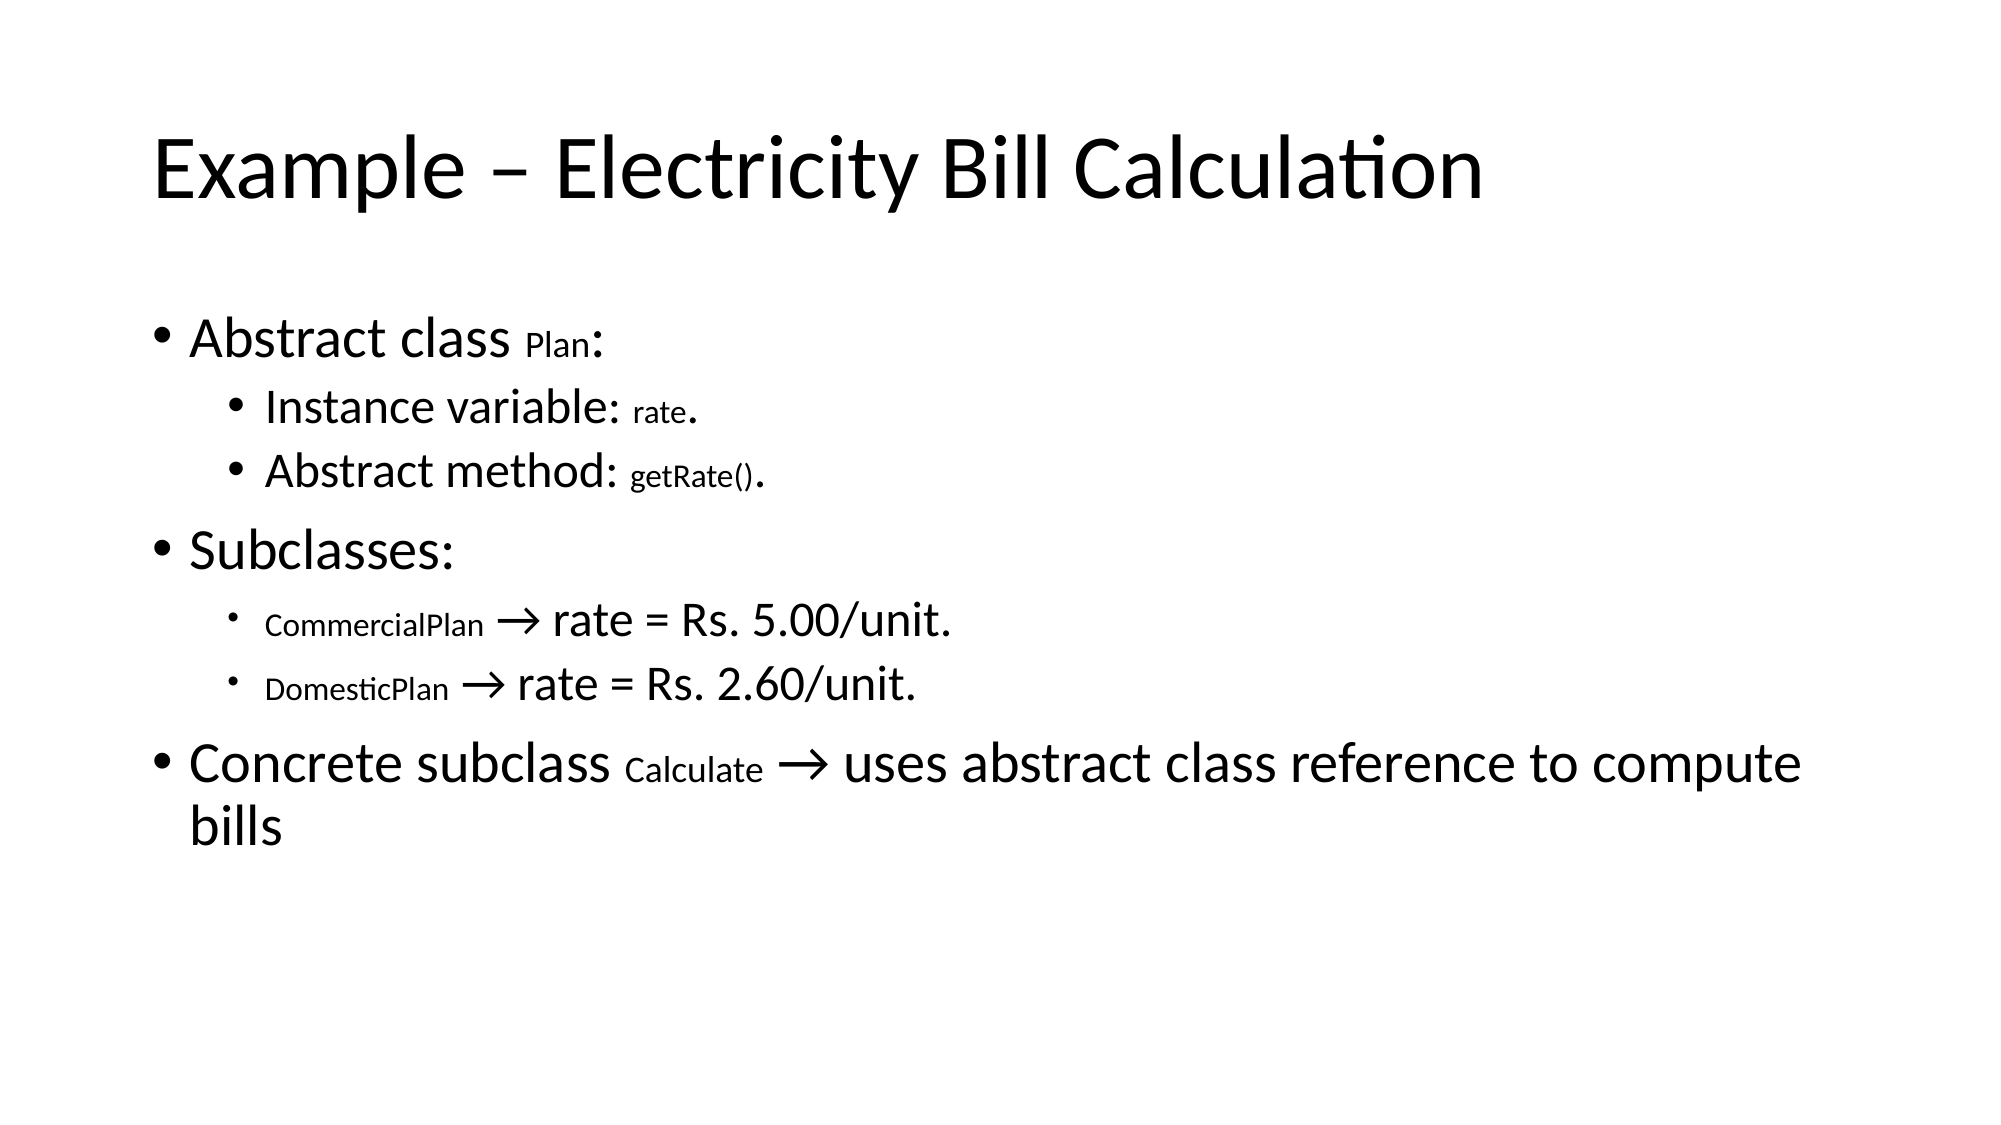

# Example – Electricity Bill Calculation
Abstract class Plan:
Instance variable: rate.
Abstract method: getRate().
Subclasses:
CommercialPlan → rate = Rs. 5.00/unit.
DomesticPlan → rate = Rs. 2.60/unit.
Concrete subclass Calculate → uses abstract class reference to compute bills